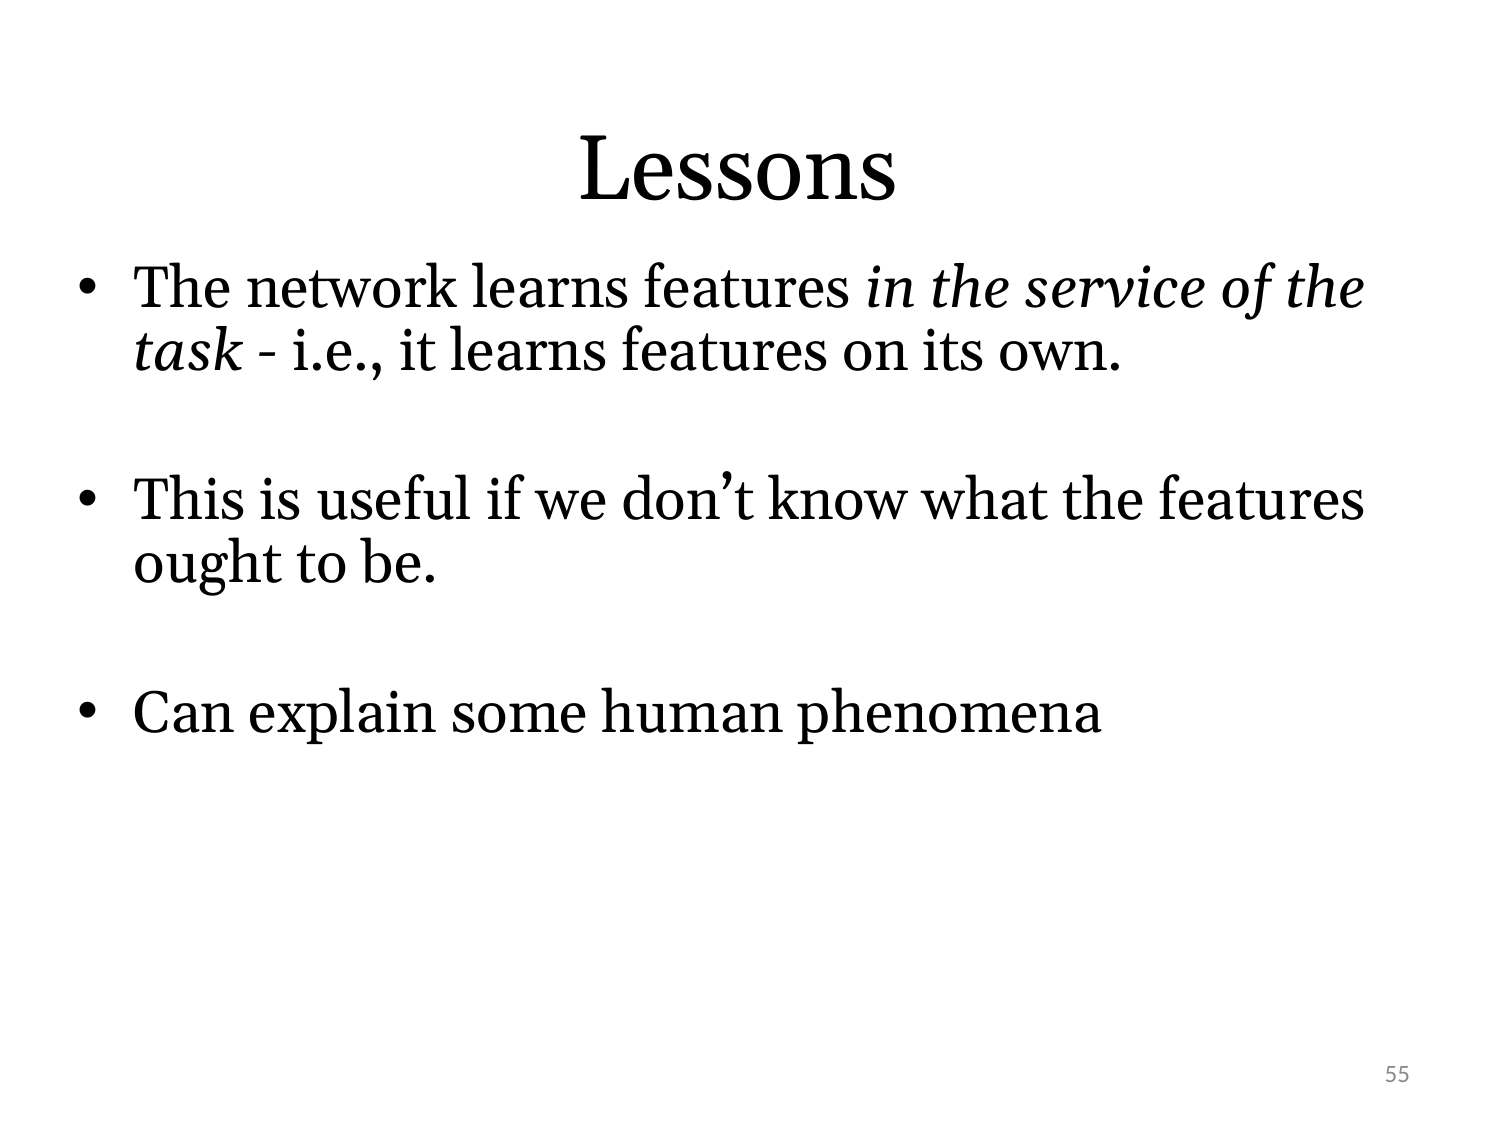

# Lessons
The network learns features in the service of the task - i.e., it learns features on its own.

This is useful if we don’t know what the features ought to be.

Can explain some human phenomena

55